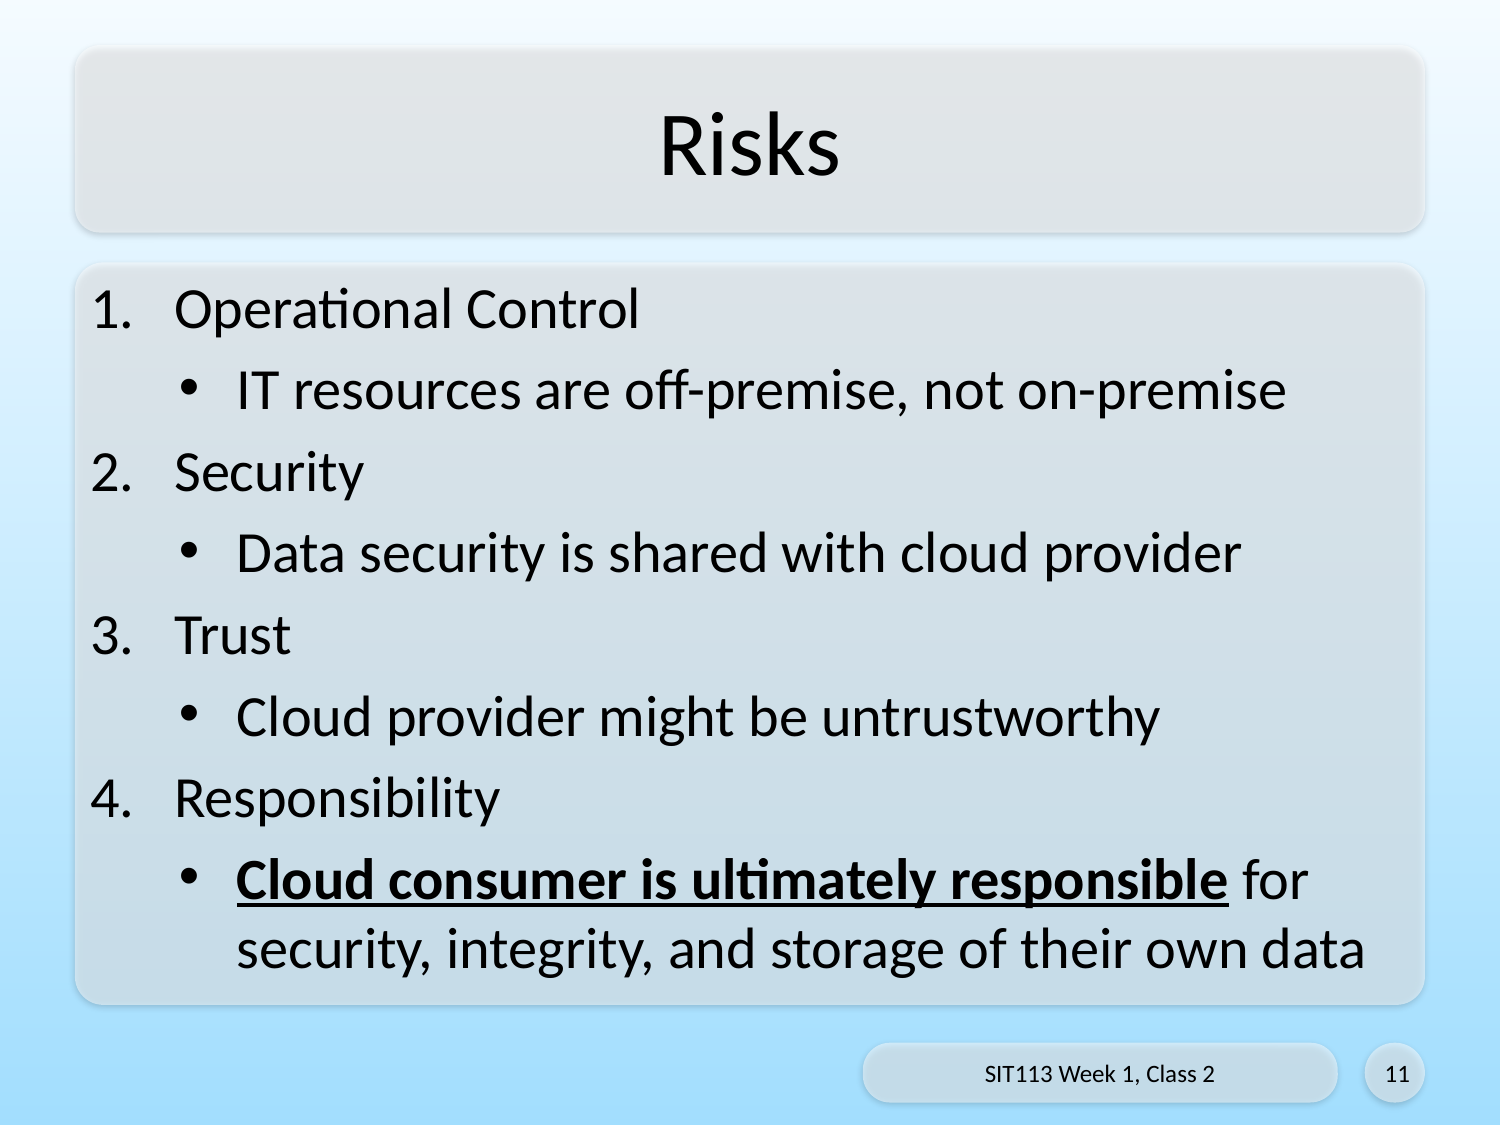

# Risks
Operational Control
IT resources are off-premise, not on-premise
Security
Data security is shared with cloud provider
Trust
Cloud provider might be untrustworthy
Responsibility
Cloud consumer is ultimately responsible for
security, integrity, and storage of their own data
SIT113 Week 1, Class 2
11